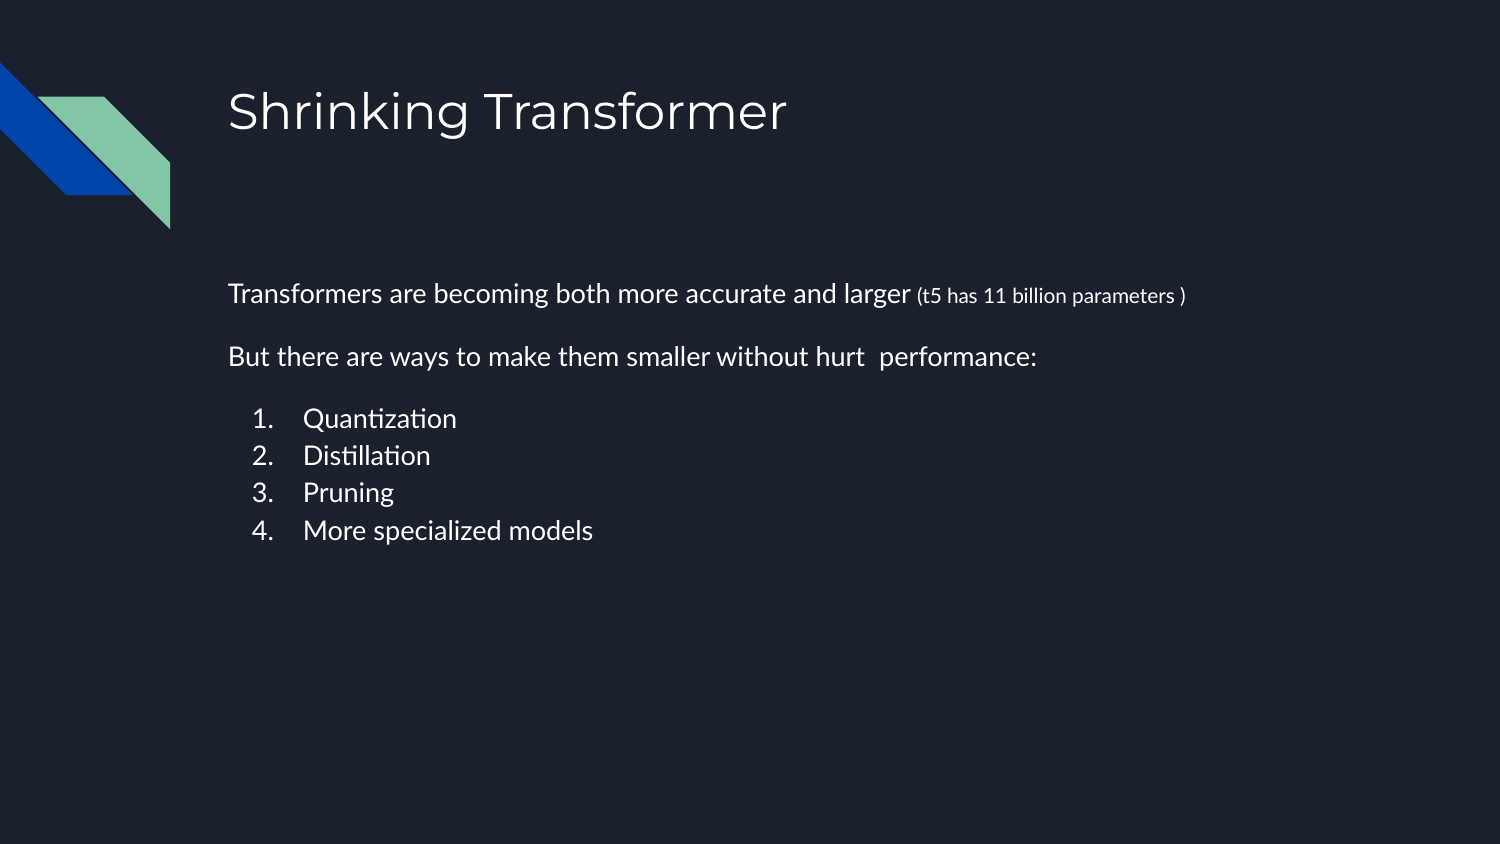

# Shrinking Transformer
Transformers are becoming both more accurate and larger (t5 has 11 billion parameters )
But there are ways to make them smaller without hurt  performance:
Quantization
Distillation
Pruning
More specialized models